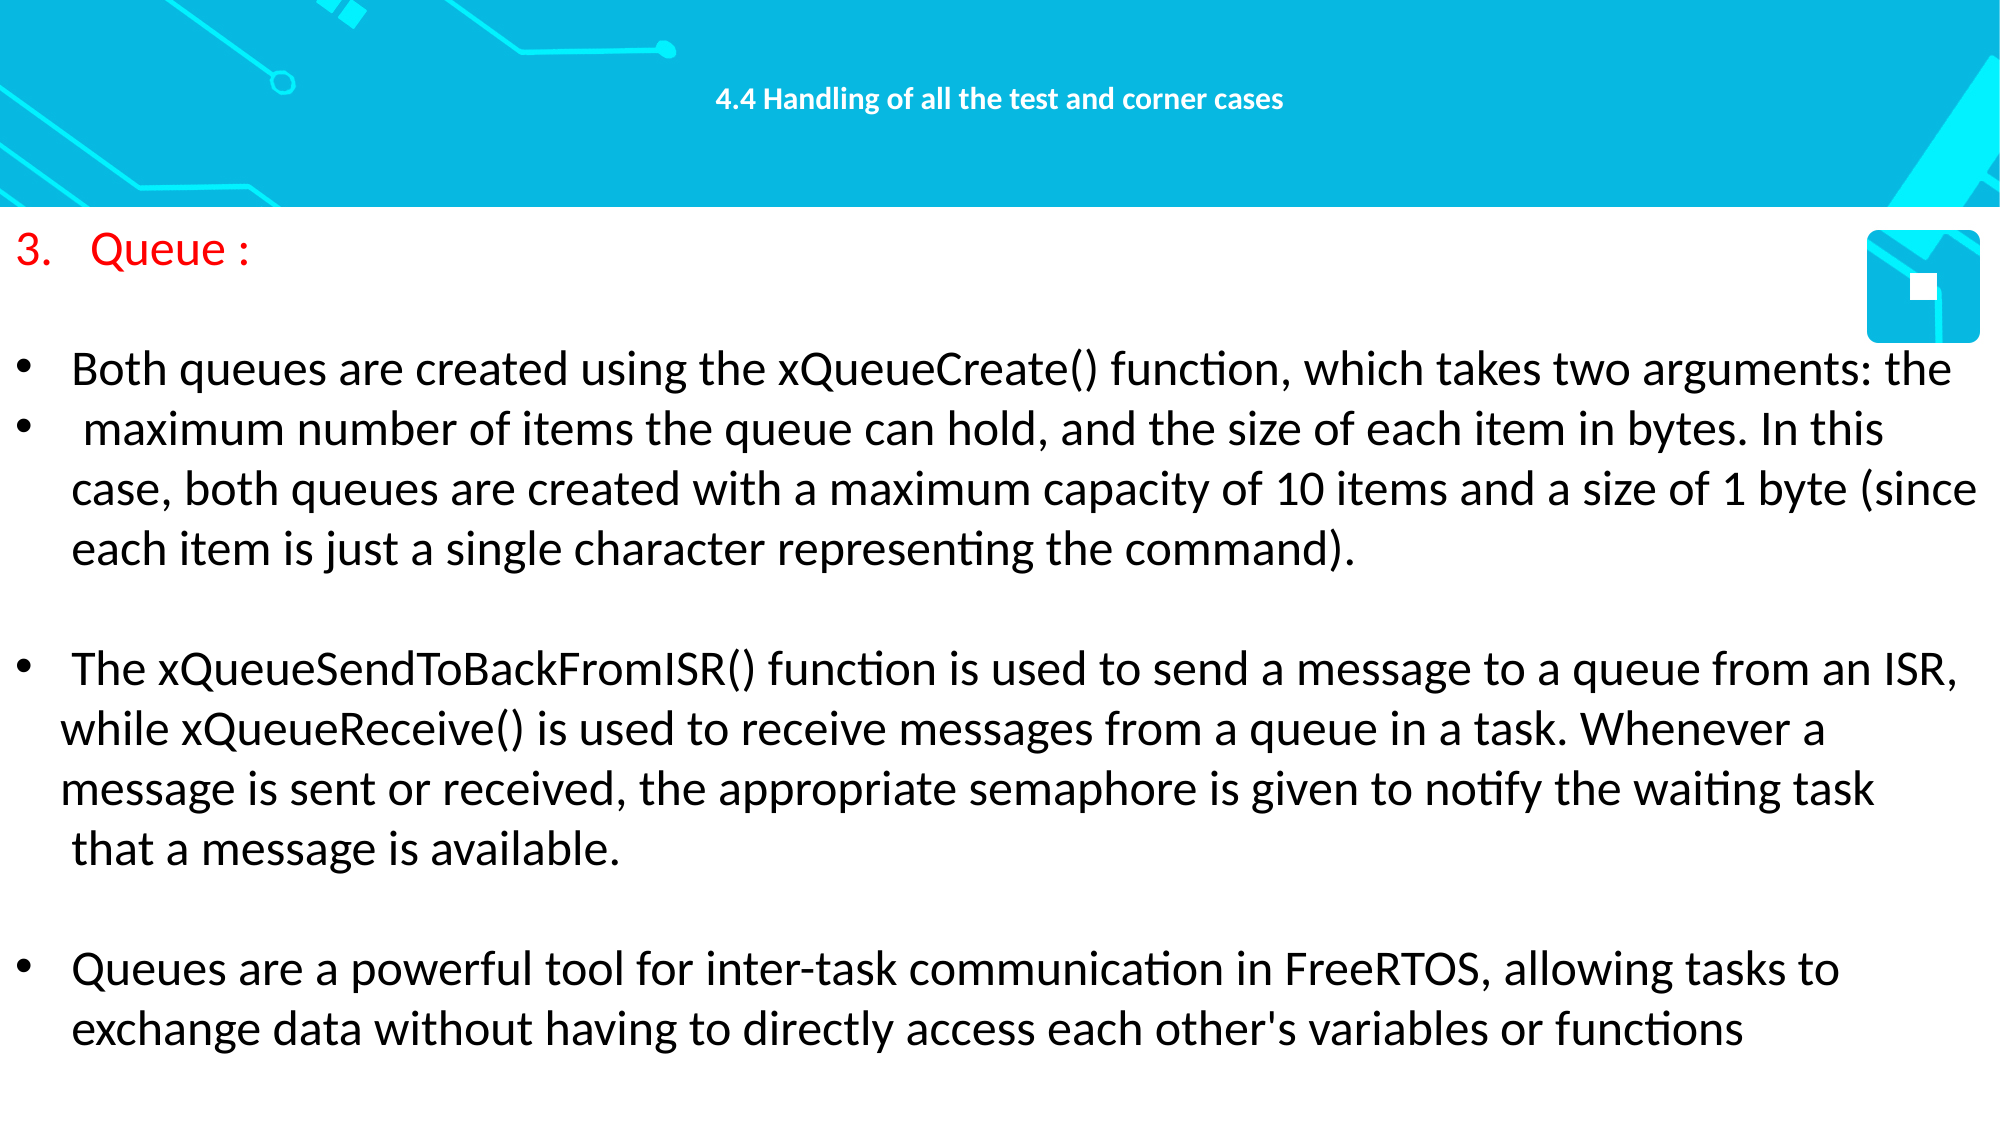

# 4.4 Handling of all the test and corner cases
Queue :

Both queues are created using the xQueueCreate() function, which takes two arguments: the
 maximum number of items the queue can hold, and the size of each item in bytes. In this case, both queues are created with a maximum capacity of 10 items and a size of 1 byte (since each item is just a single character representing the command).

The xQueueSendToBackFromISR() function is used to send a message to a queue from an ISR,
    while xQueueReceive() is used to receive messages from a queue in a task. Whenever a
    message is sent or received, the appropriate semaphore is given to notify the waiting task
     that a message is available.

Queues are a powerful tool for inter-task communication in FreeRTOS, allowing tasks to exchange data without having to directly access each other's variables or functions